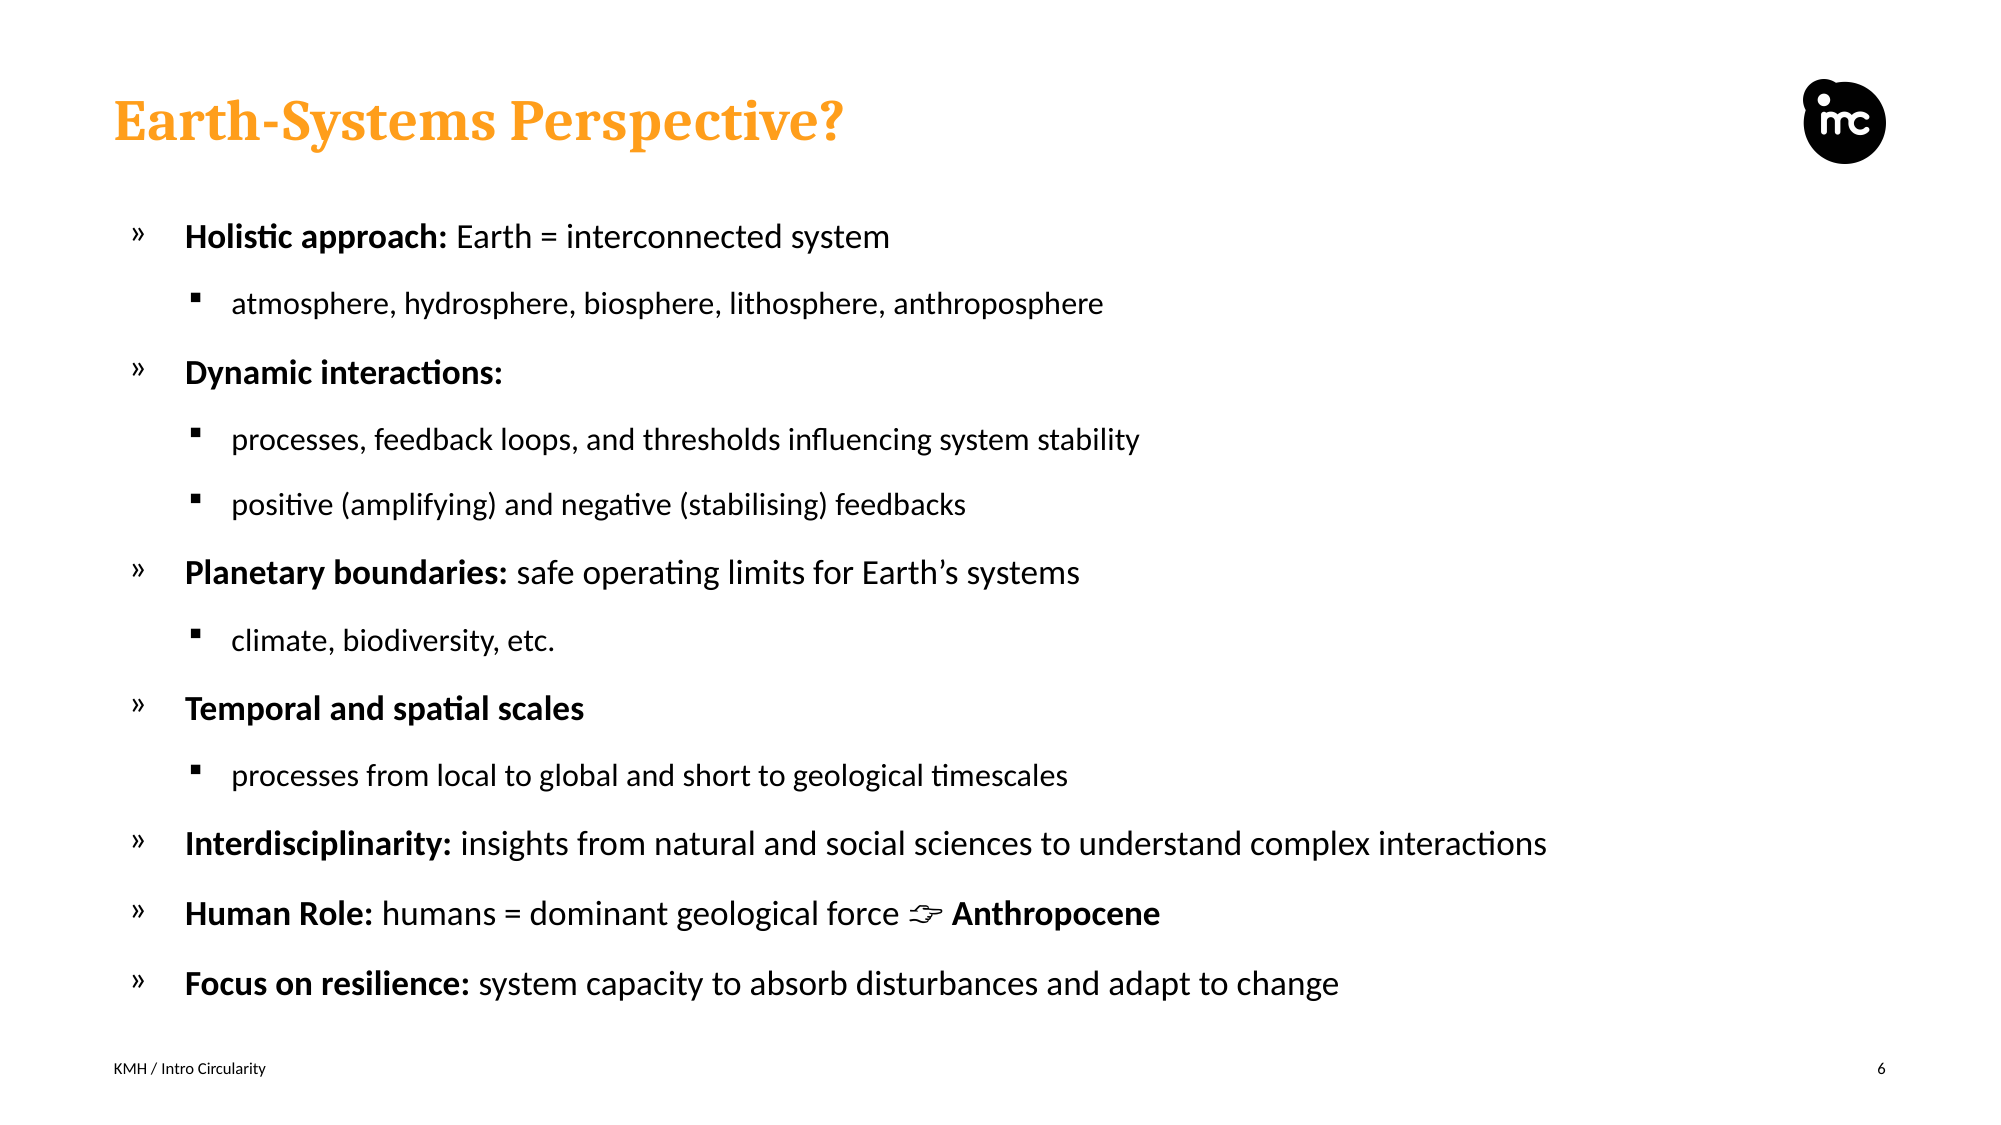

# Earth-Systems Perspective?
Holistic approach: Earth = interconnected system
atmosphere, hydrosphere, biosphere, lithosphere, anthroposphere
Dynamic interactions:
processes, feedback loops, and thresholds influencing system stability
positive (amplifying) and negative (stabilising) feedbacks
Planetary boundaries: safe operating limits for Earth’s systems
climate, biodiversity, etc.
Temporal and spatial scales
processes from local to global and short to geological timescales
Interdisciplinarity: insights from natural and social sciences to understand complex interactions
Human Role: humans = dominant geological force 👉 Anthropocene
Focus on resilience: system capacity to absorb disturbances and adapt to change
KMH / Intro Circularity

6